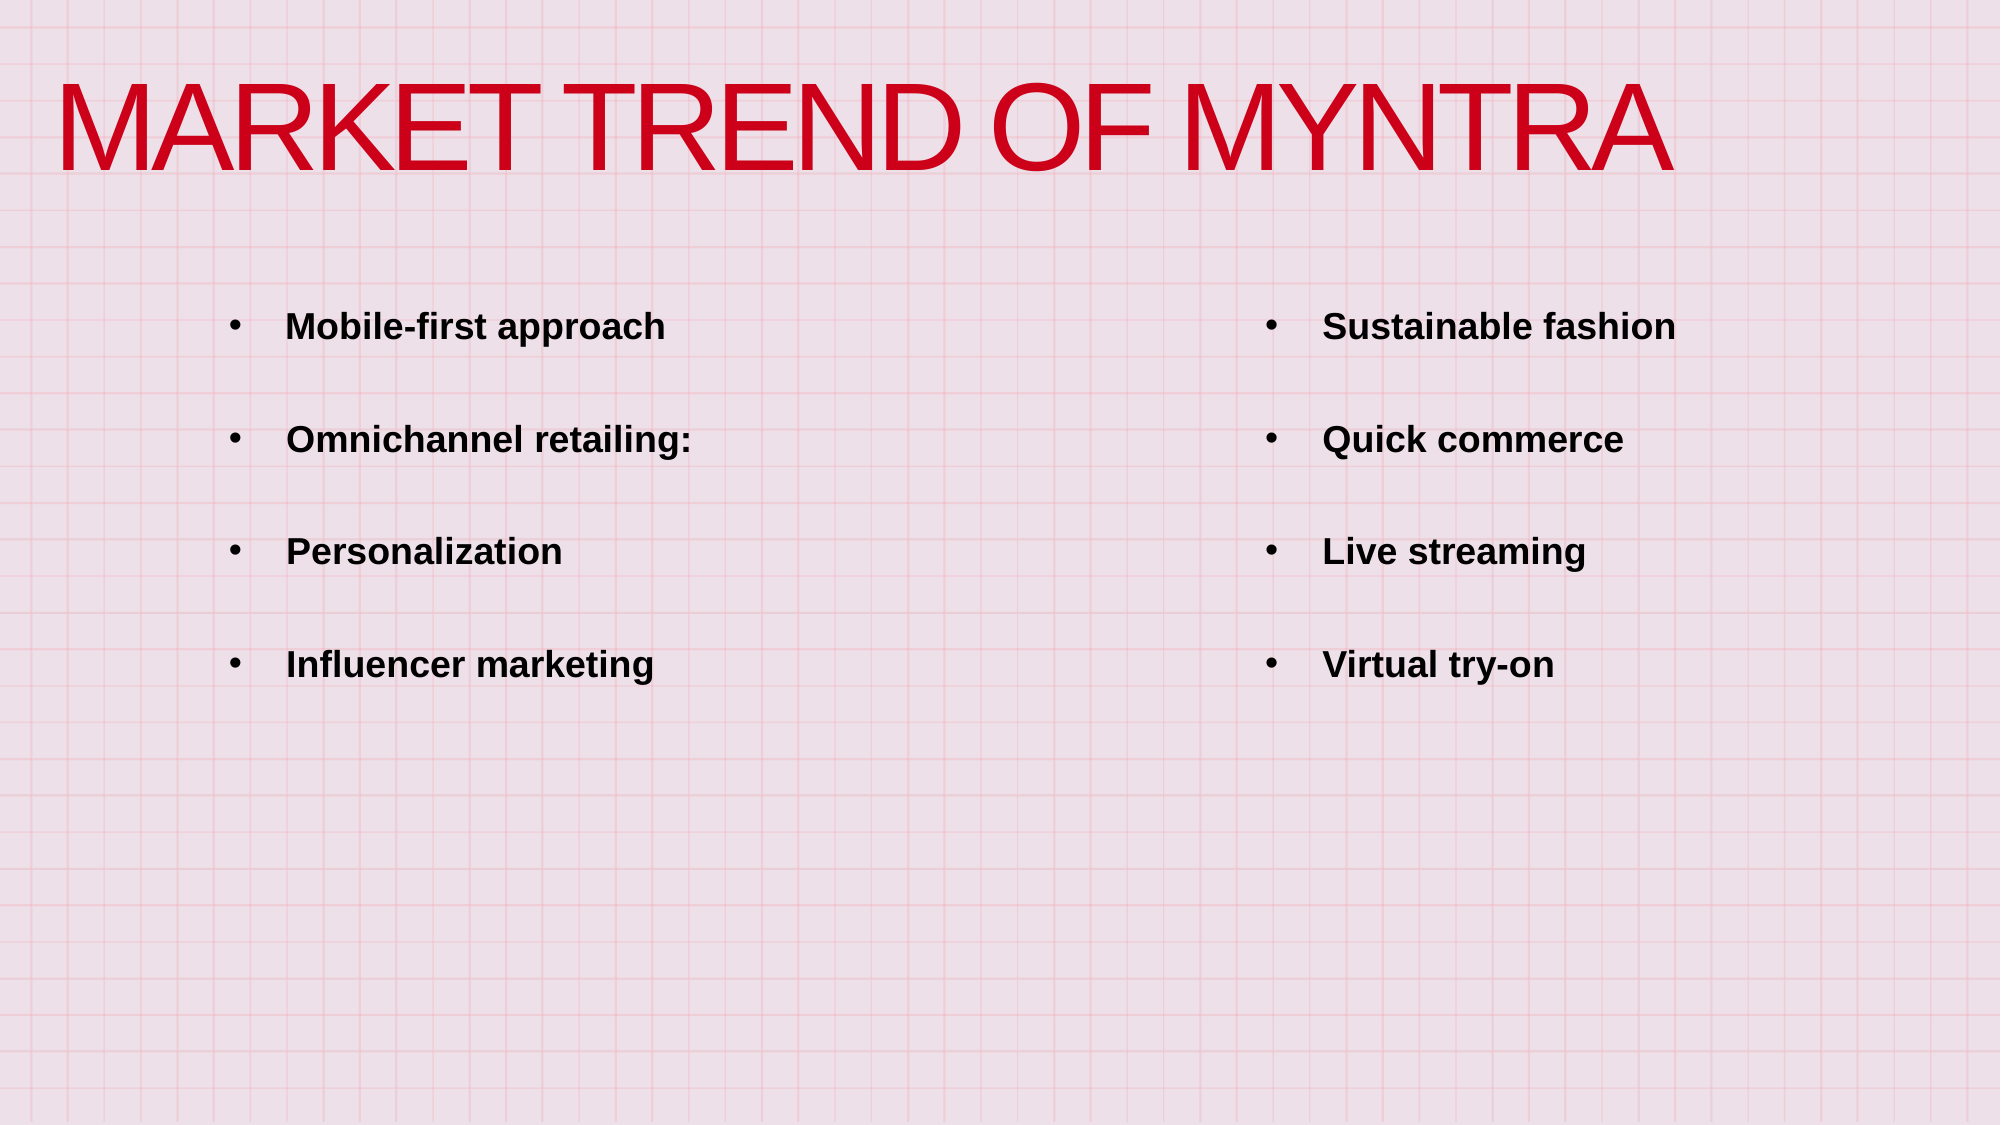

# Market trend OF MYNTRA
Mobile-first approach
 Omnichannel retailing:
 Personalization
 Influencer marketing
 Sustainable fashion
 Quick commerce
 Live streaming
 Virtual try-on